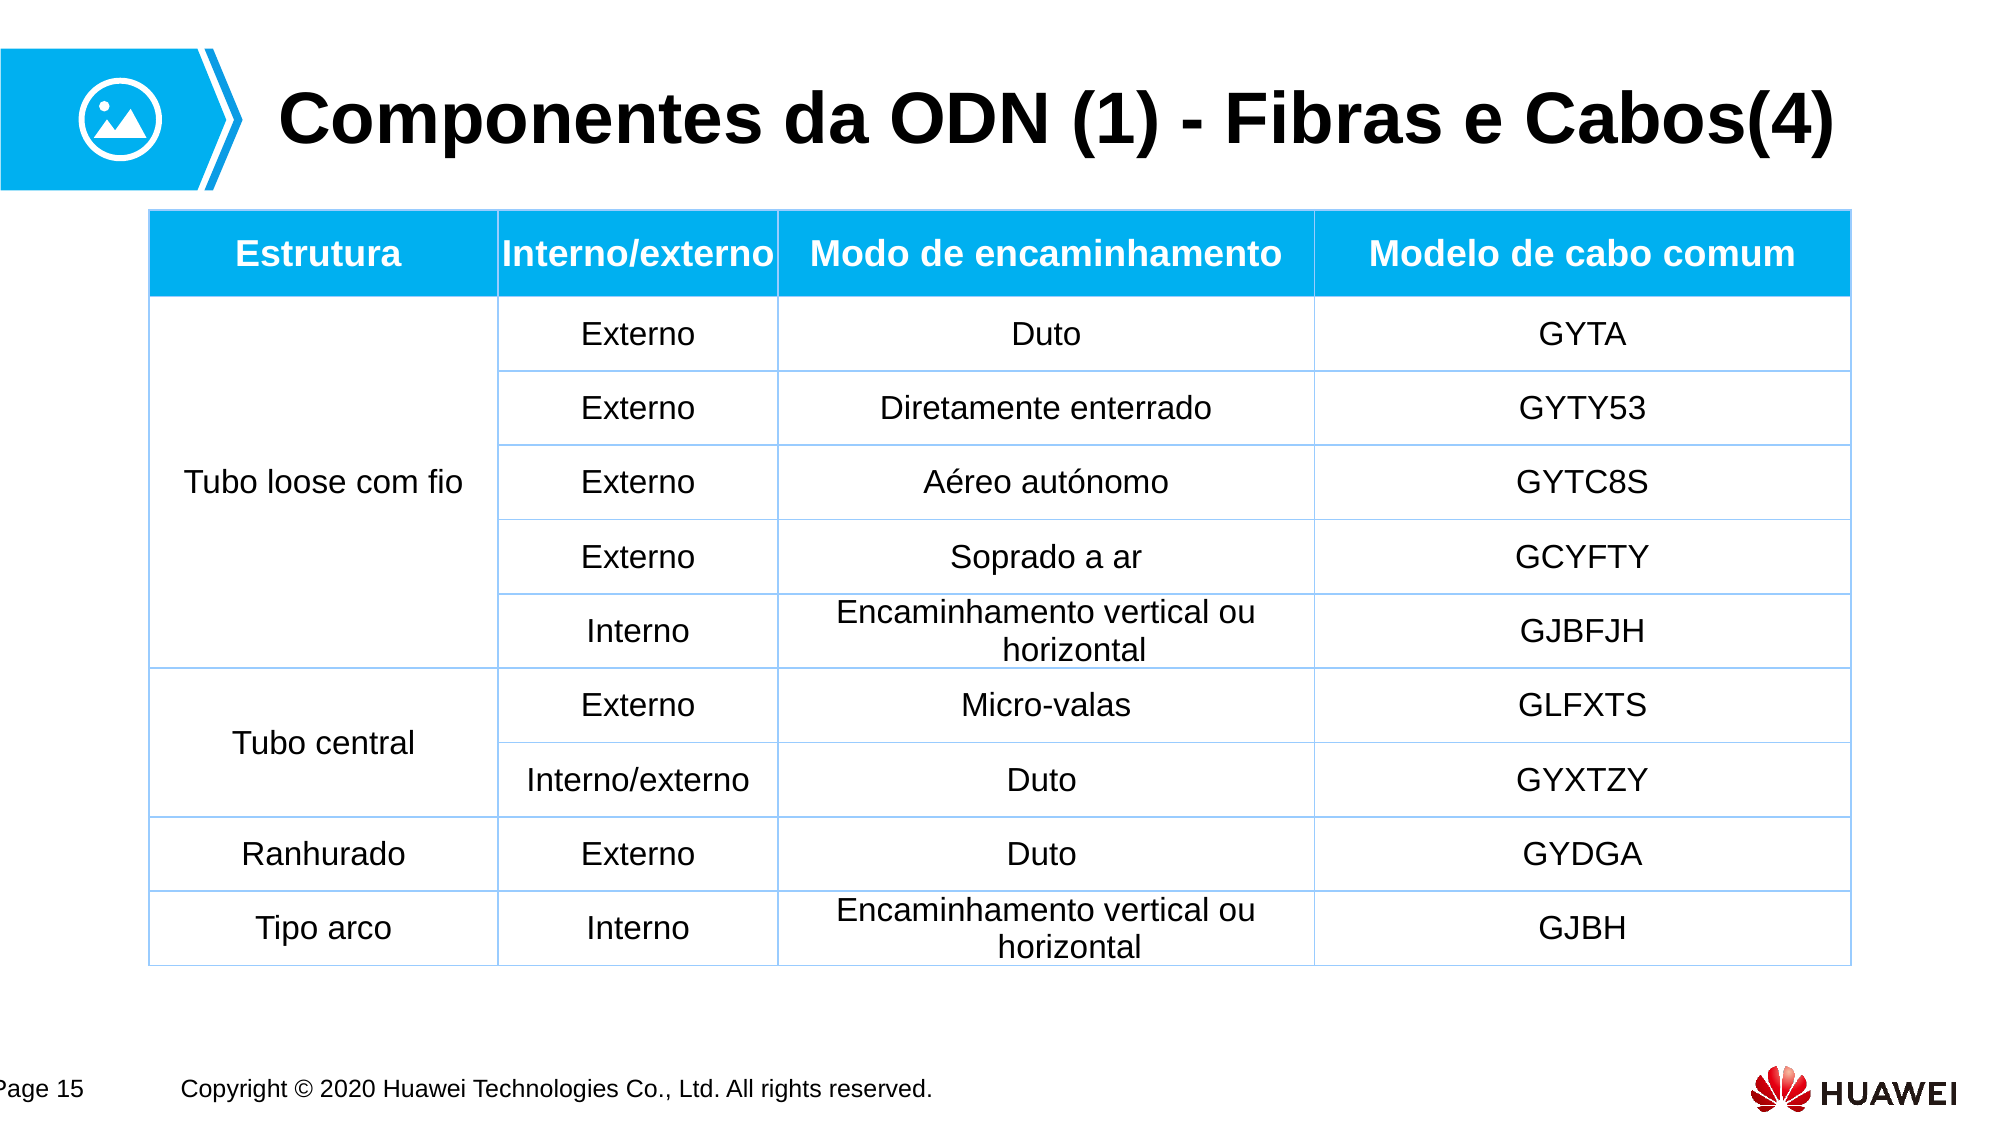

# Componentes da ODN (1) - Fibras e Cabos(4)
| Estrutura | Interno/externo | Modo de encaminhamento | Modelo de cabo comum |
| --- | --- | --- | --- |
| Tubo loose com fio | Externo | Duto | GYTA |
|  | Externo | Diretamente enterrado | GYTY53 |
|  | Externo | Aéreo autónomo | GYTC8S |
|  | Externo | Soprado a ar | GCYFTY |
|  | Interno | Encaminhamento vertical ou horizontal | GJBFJH |
| Tubo central | Externo | Micro-valas | GLFXTS |
|  | Interno/externo | Duto | GYXTZY |
| Ranhurado | Externo | Duto | GYDGA |
| Tipo arco | Interno | Encaminhamento vertical ou horizontal | GJBH |